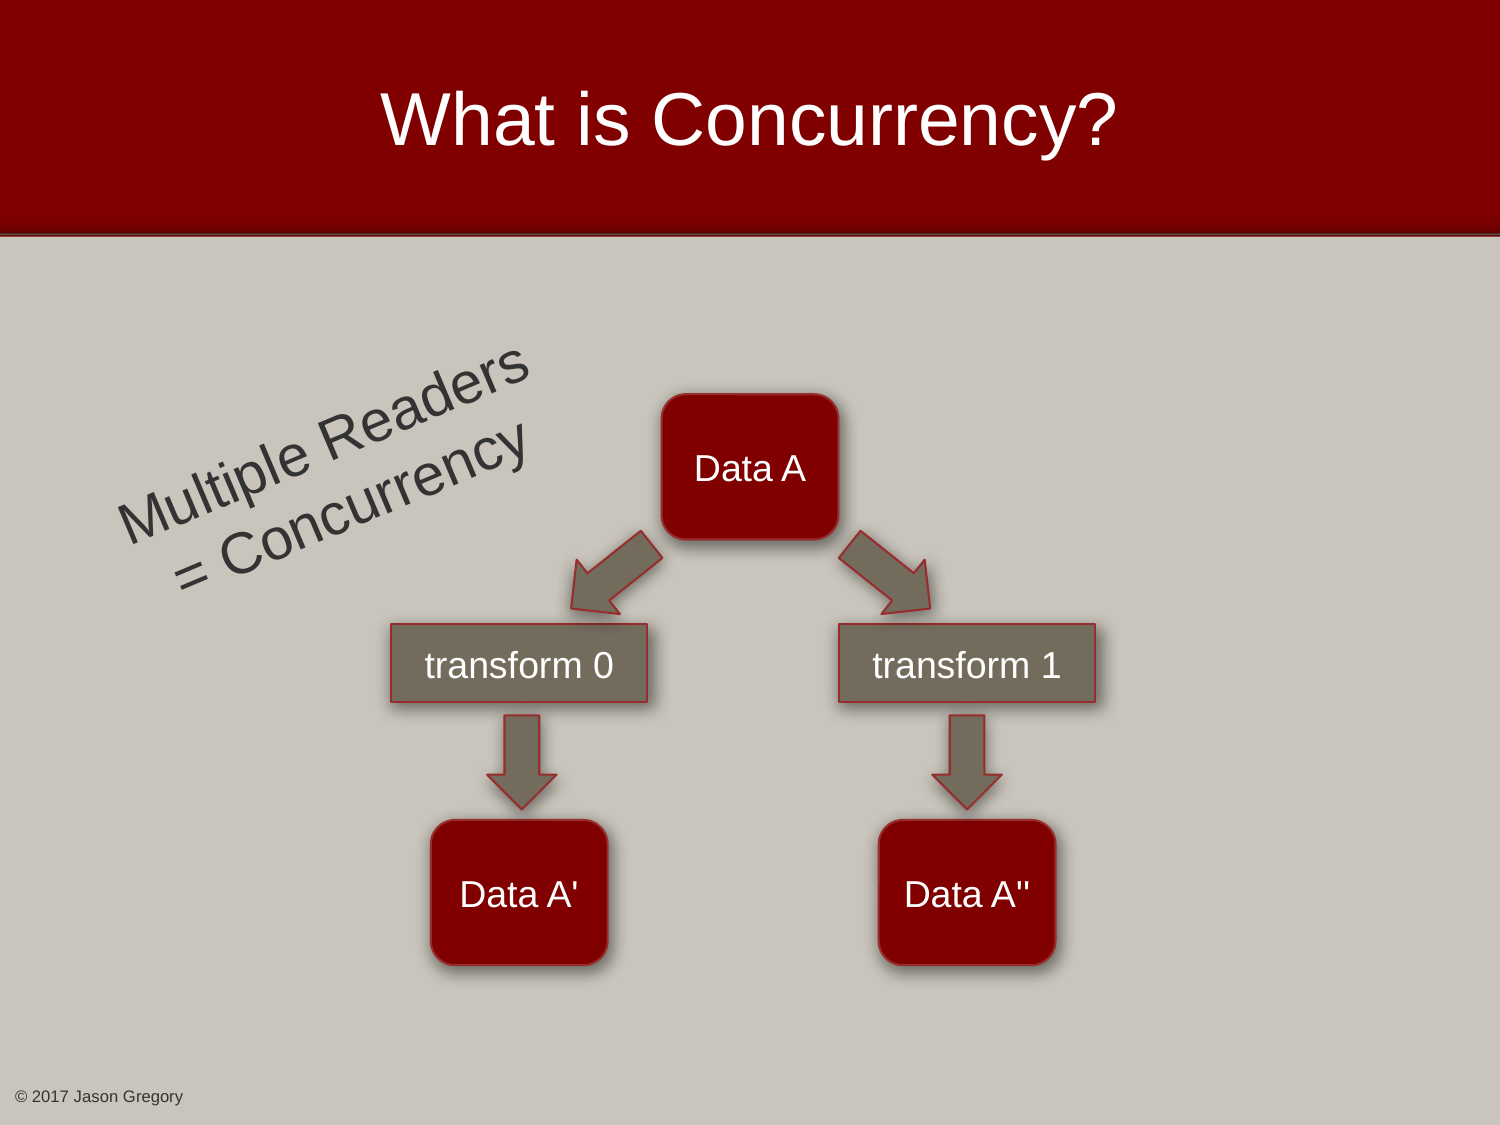

# What is Concurrency?
Data A
Multiple Readers
= Concurrency

transform 0
transform 1

Data A''
Data A'
© 2017 Jason Gregory